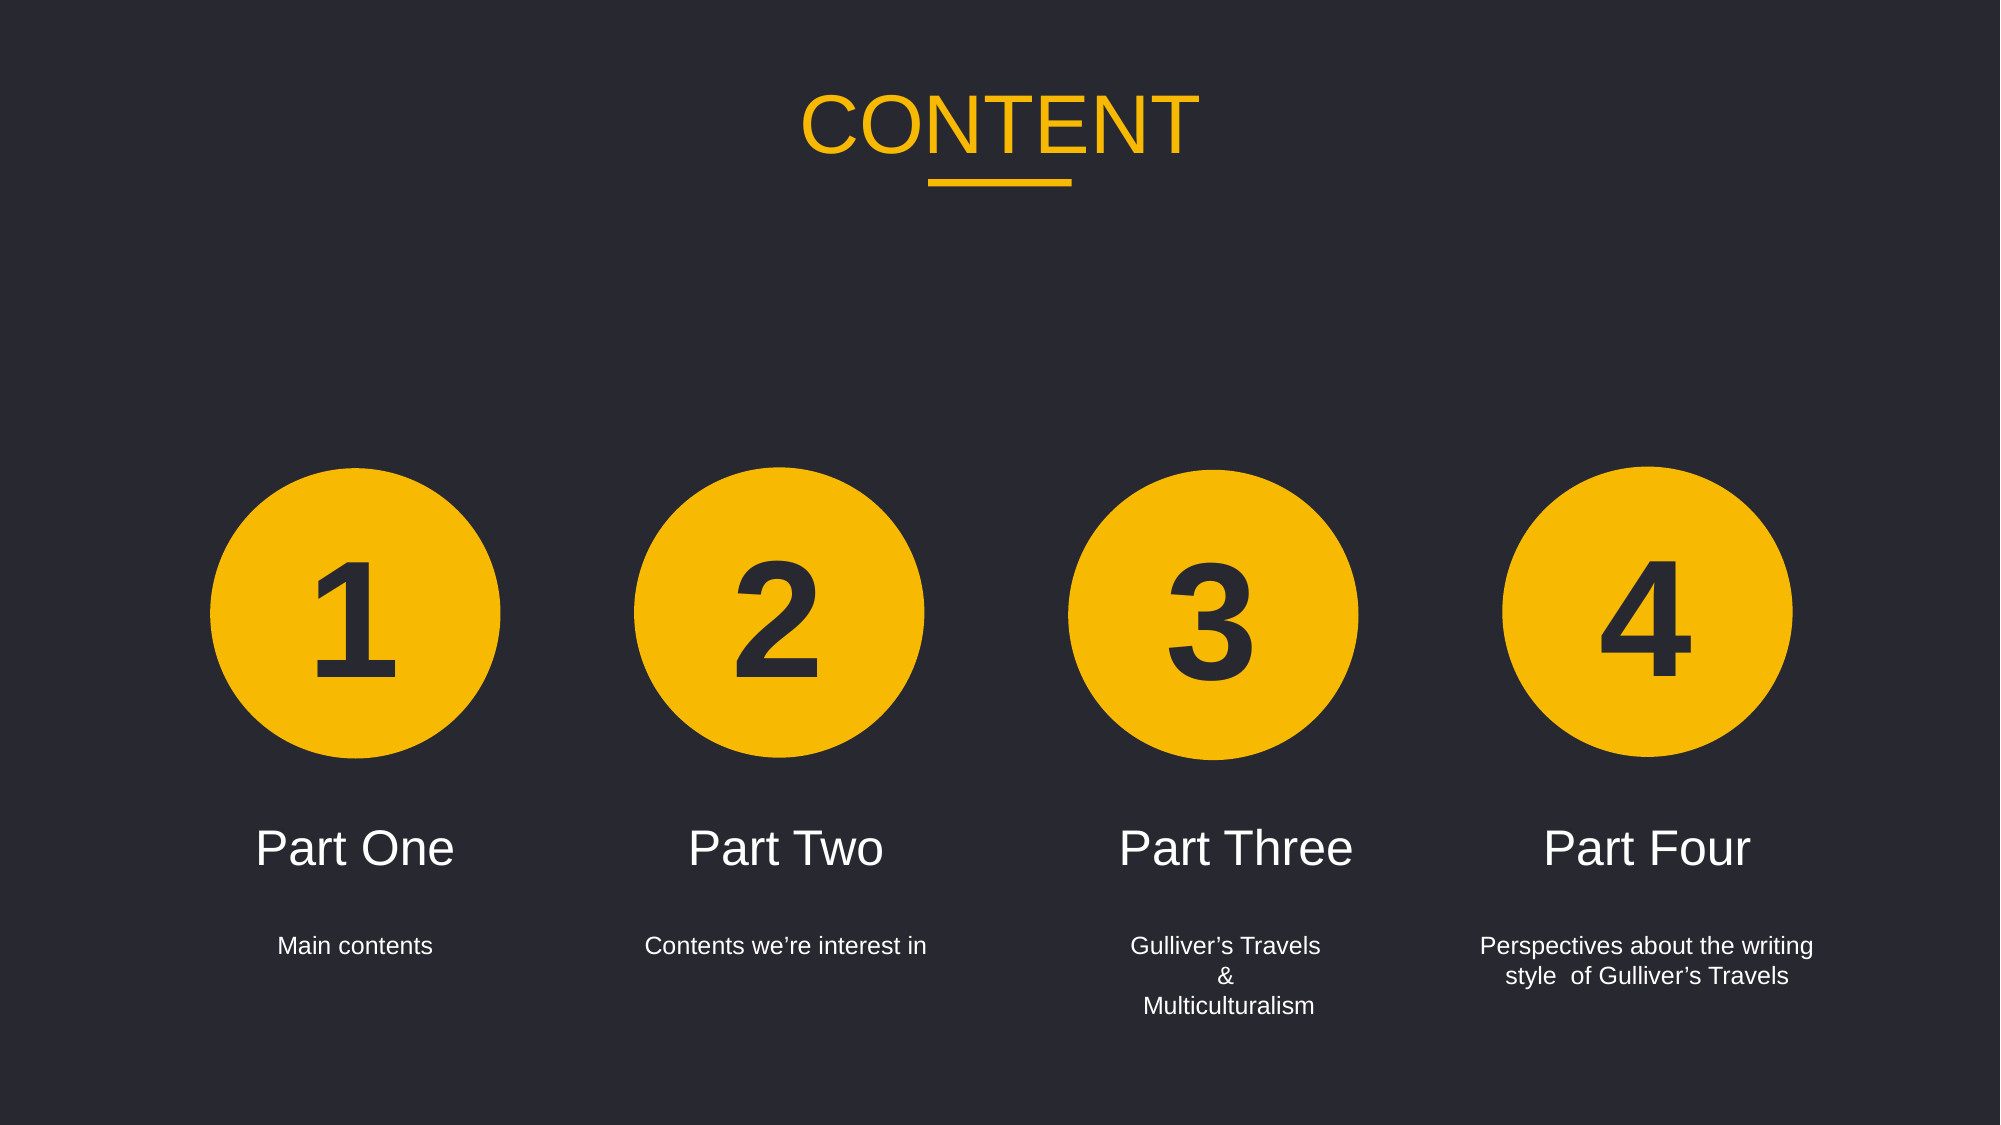

CONTENT

4

2

1

3
2
Part One
Main contents
Part Two
Contents we’re interest in
Part Three
Gulliver’s Travels
&
Multiculturalism
Part Four
Perspectives about the writing style  of Gulliver’s Travels